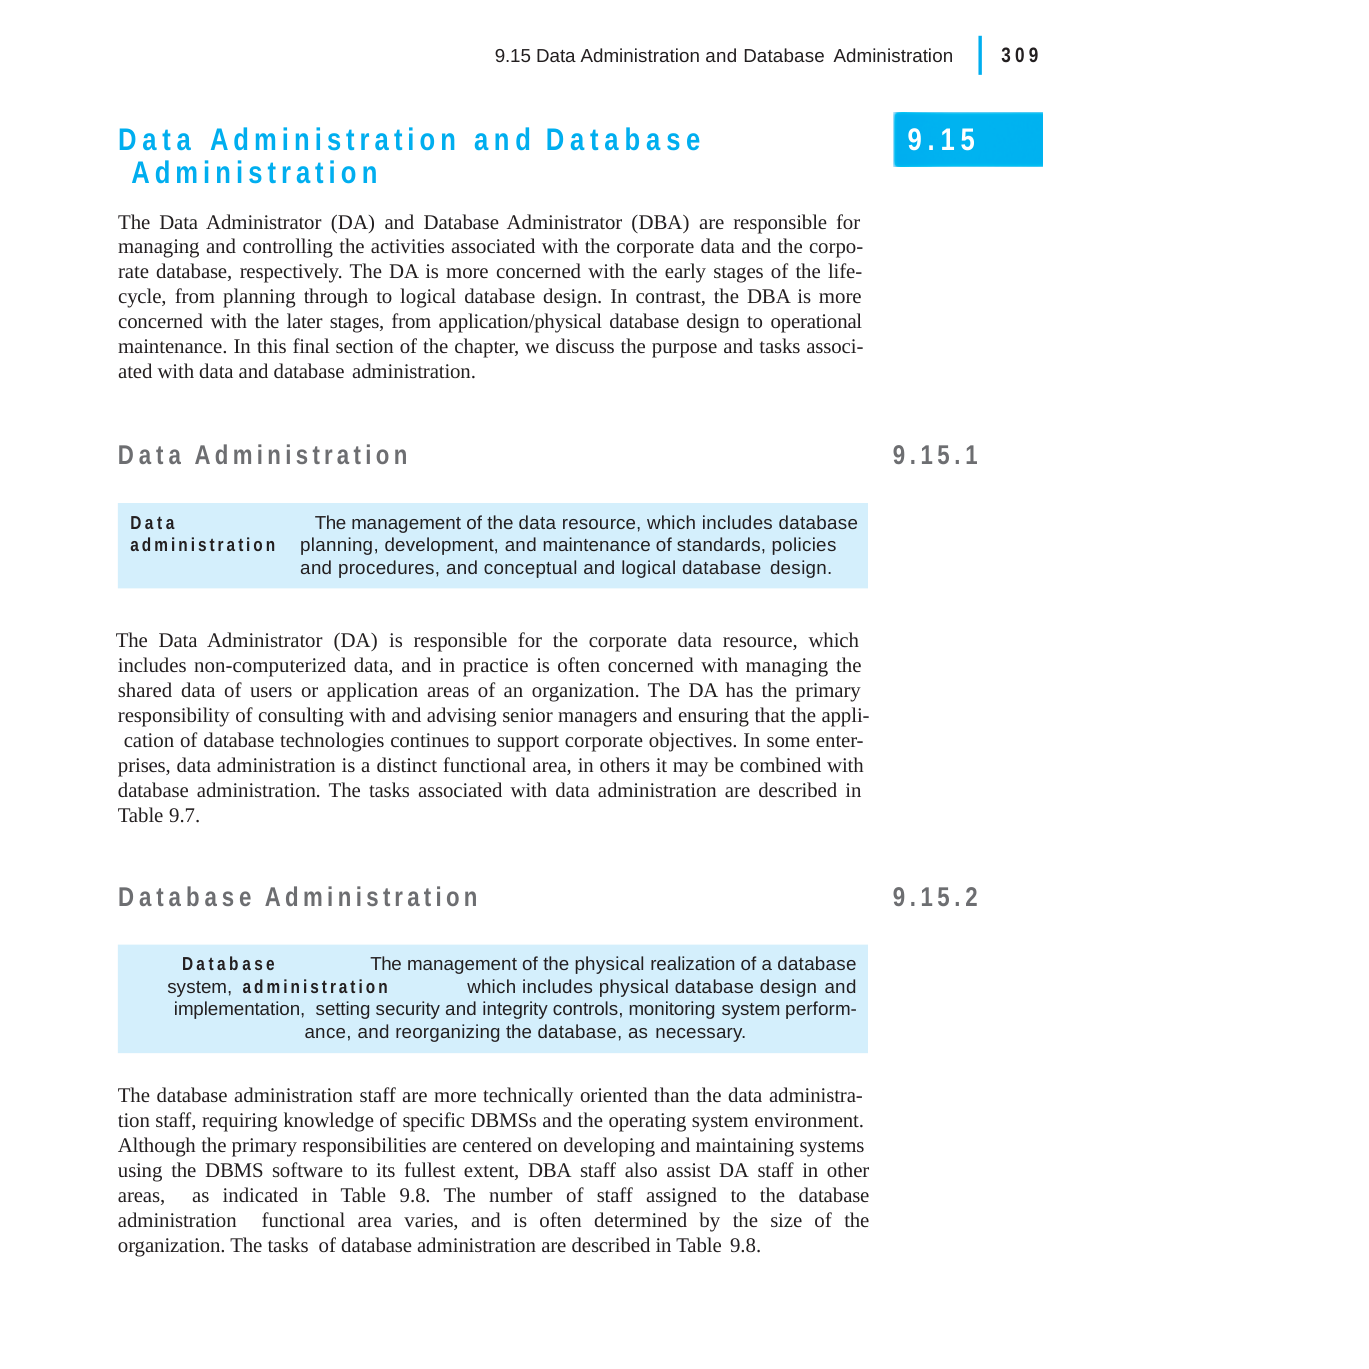

|
309
9.15 Data Administration and Database Administration

Data Administration and Database  Administration
The Data Administrator (DA) and Database Administrator (DBA) are responsible for  managing and controlling the activities associated with the corporate data and the corpo-  rate database, respectively. The DA is more concerned with the early stages of the life-  cycle, from planning through to logical database design. In contrast, the DBA is more  concerned with the later stages, from application/physical database design to operational  maintenance. In this final section of the chapter, we discuss the purpose and tasks associ-  ated with data and database administration.
9.15
Data Administration
9.15.1

Data	The management of the data resource, which includes database
administration	planning, development, and maintenance of standards, policies  and procedures, and conceptual and logical database design.

The Data Administrator (DA) is responsible for the corporate data resource, which  includes non-computerized data, and in practice is often concerned with managing the  shared data of users or application areas of an organization. The DA has the primary  responsibility of consulting with and advising senior managers and ensuring that the appli-  cation of database technologies continues to support corporate objectives. In some enter-  prises, data administration is a distinct functional area, in others it may be combined with  database administration. The tasks associated with data administration are described in  Table 9.7.
Database Administration
9.15.2

Database	The management of the physical realization of a database system,  administration	which includes physical database design and implementation,  setting security and integrity controls, monitoring system perform-
ance, and reorganizing the database, as necessary.

The database administration staff are more technically oriented than the data administra-  tion staff, requiring knowledge of specific DBMSs and the operating system environment.  Although the primary responsibilities are centered on developing and maintaining systems  using the DBMS software to its fullest extent, DBA staff also assist DA staff in other areas,  as indicated in Table 9.8. The number of staff assigned to the database administration  functional area varies, and is often determined by the size of the organization. The tasks  of database administration are described in Table 9.8.